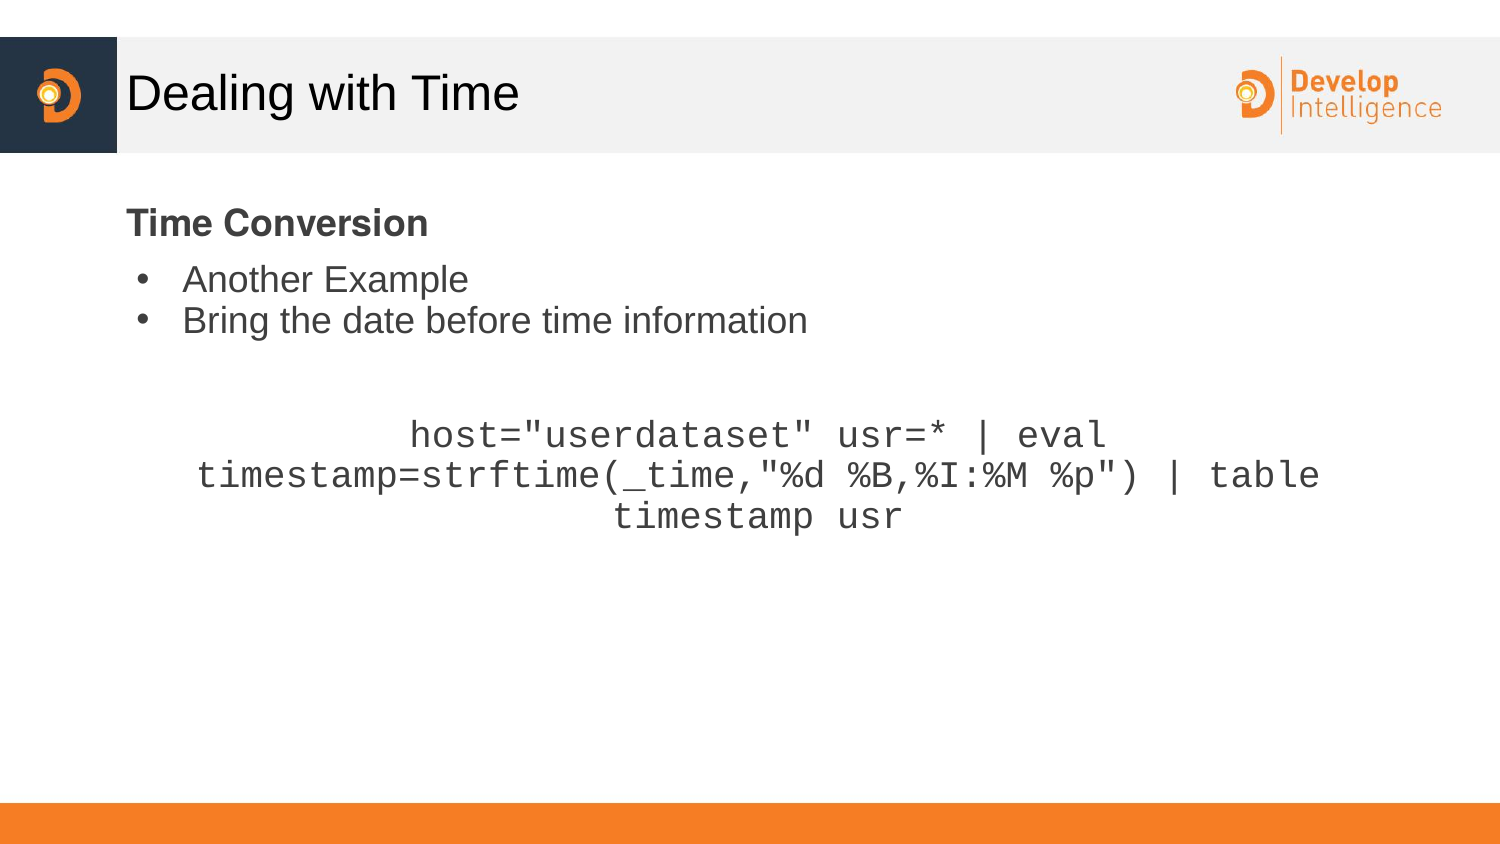

# Dealing with Time
Time Conversion
Another Example
Bring the date before time information

host="userdataset" usr=* | eval timestamp=strftime(_time,"%d %B,%I:%M %p") | table timestamp usr